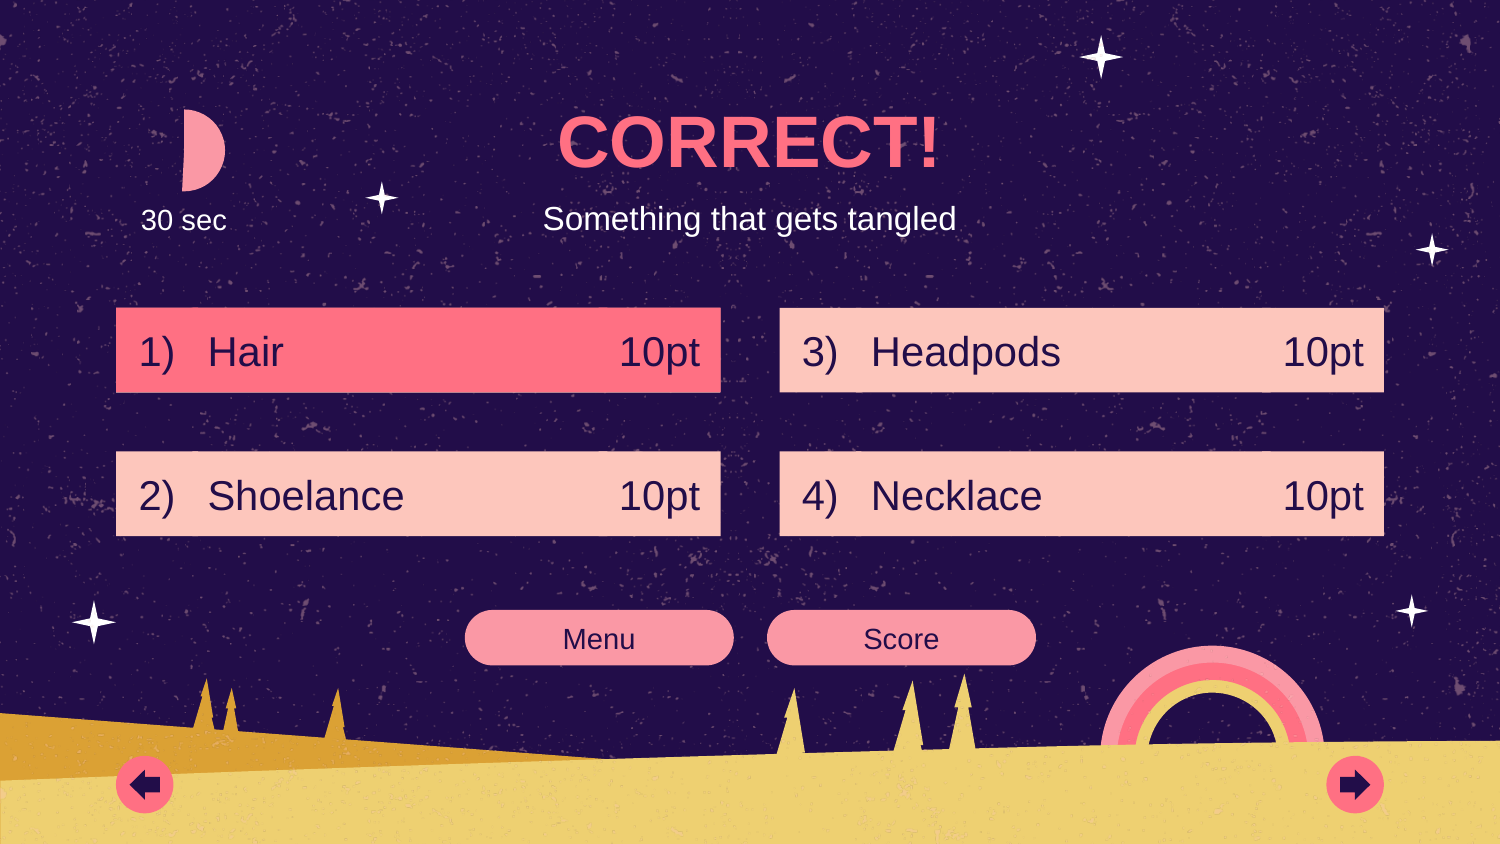

CORRECT!

Something that gets tangled
30 sec
10pt
Hair
# 1)
Headpods
10pt
3)

Shoelance
10pt
Necklace
10pt
2)
4)
Menu
Score